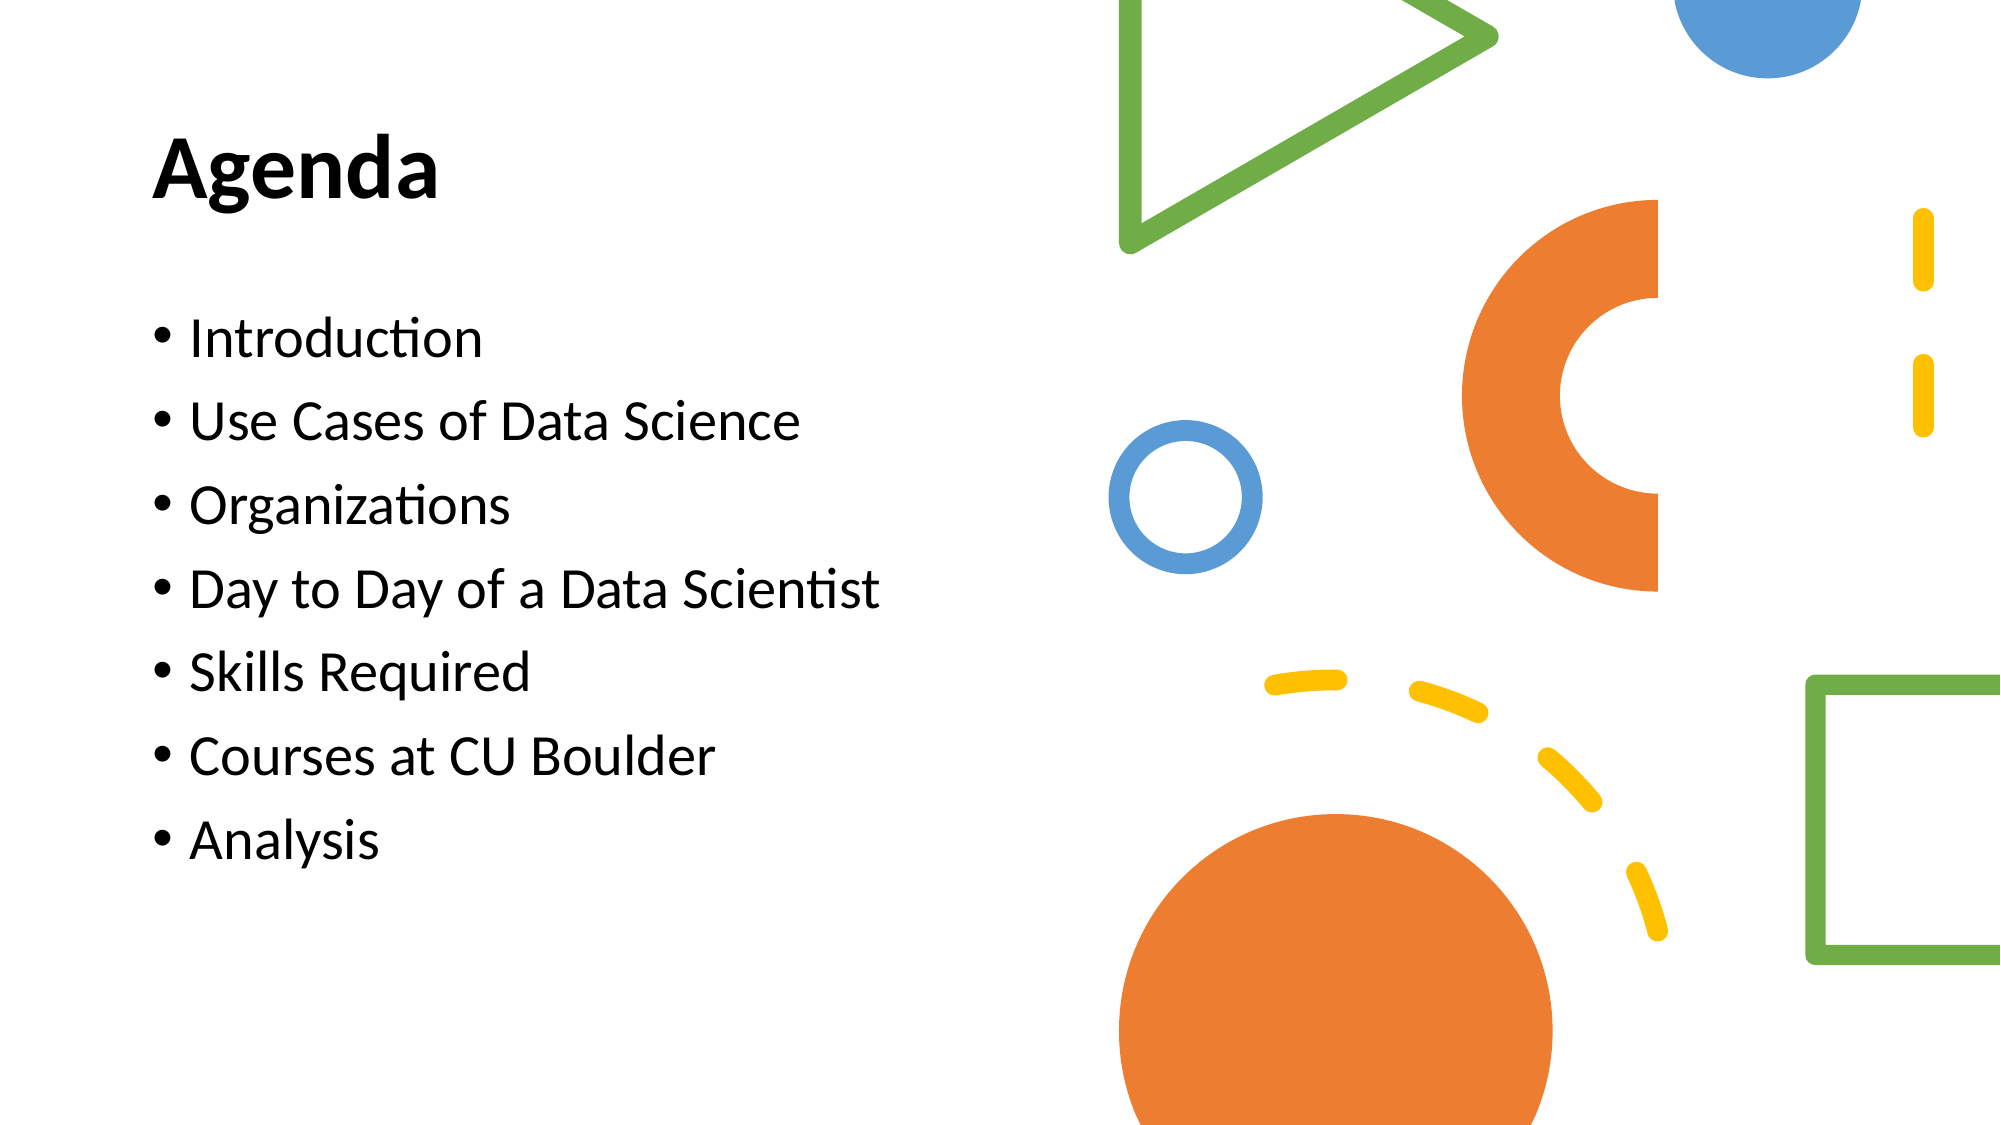

# Agenda

Introduction
Use Cases of Data Science
Organizations
Day to Day of a Data Scientist
Skills Required
Courses at CU Boulder
Analysis